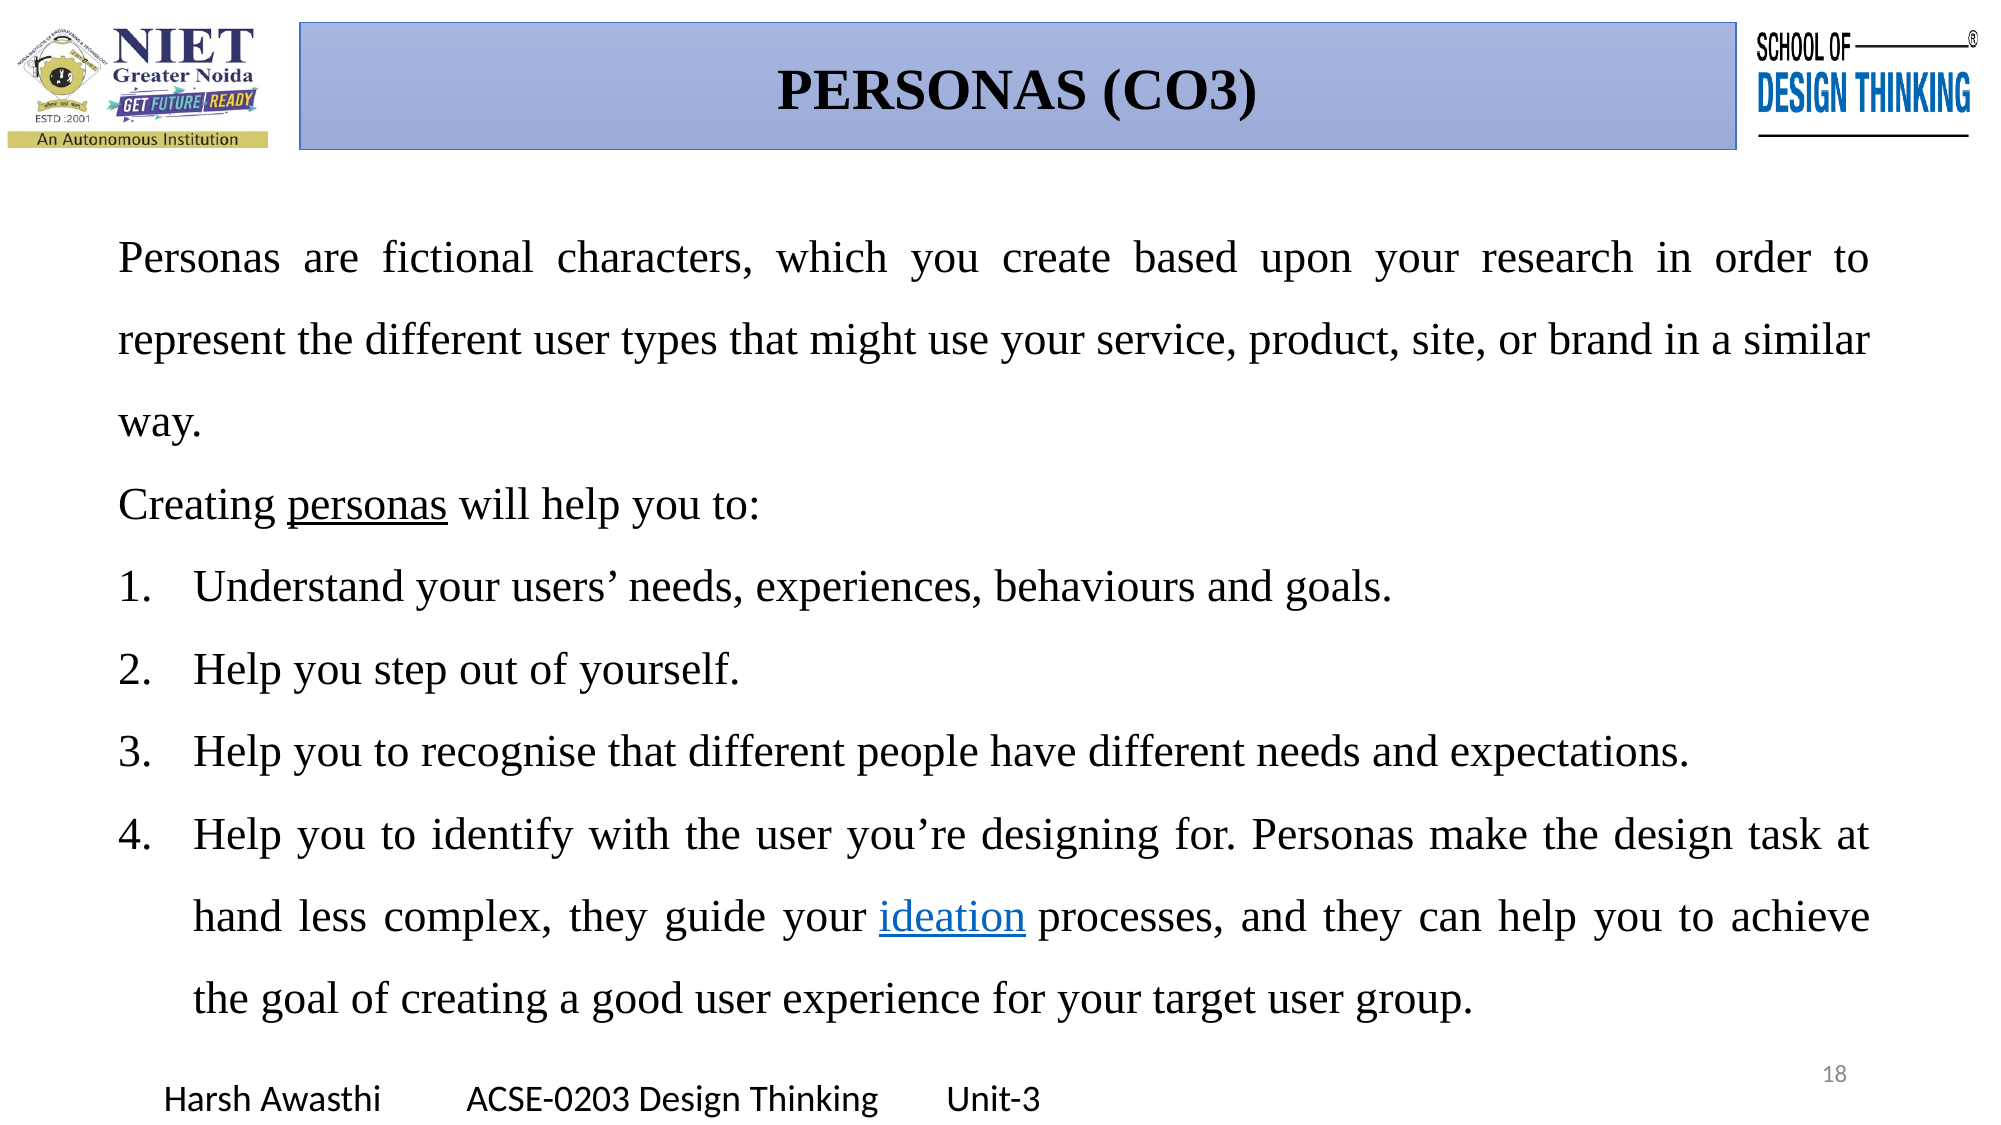

PERSONAS (CO3)
Personas are fictional characters, which you create based upon your research in order to represent the different user types that might use your service, product, site, or brand in a similar way.
Creating personas will help you to:
Understand your users’ needs, experiences, behaviours and goals.
Help you step out of yourself.
Help you to recognise that different people have different needs and expectations.
Help you to identify with the user you’re designing for. Personas make the design task at hand less complex, they guide your ideation processes, and they can help you to achieve the goal of creating a good user experience for your target user group.
18
Harsh Awasthi          ACSE-0203 Design Thinking        Unit-3